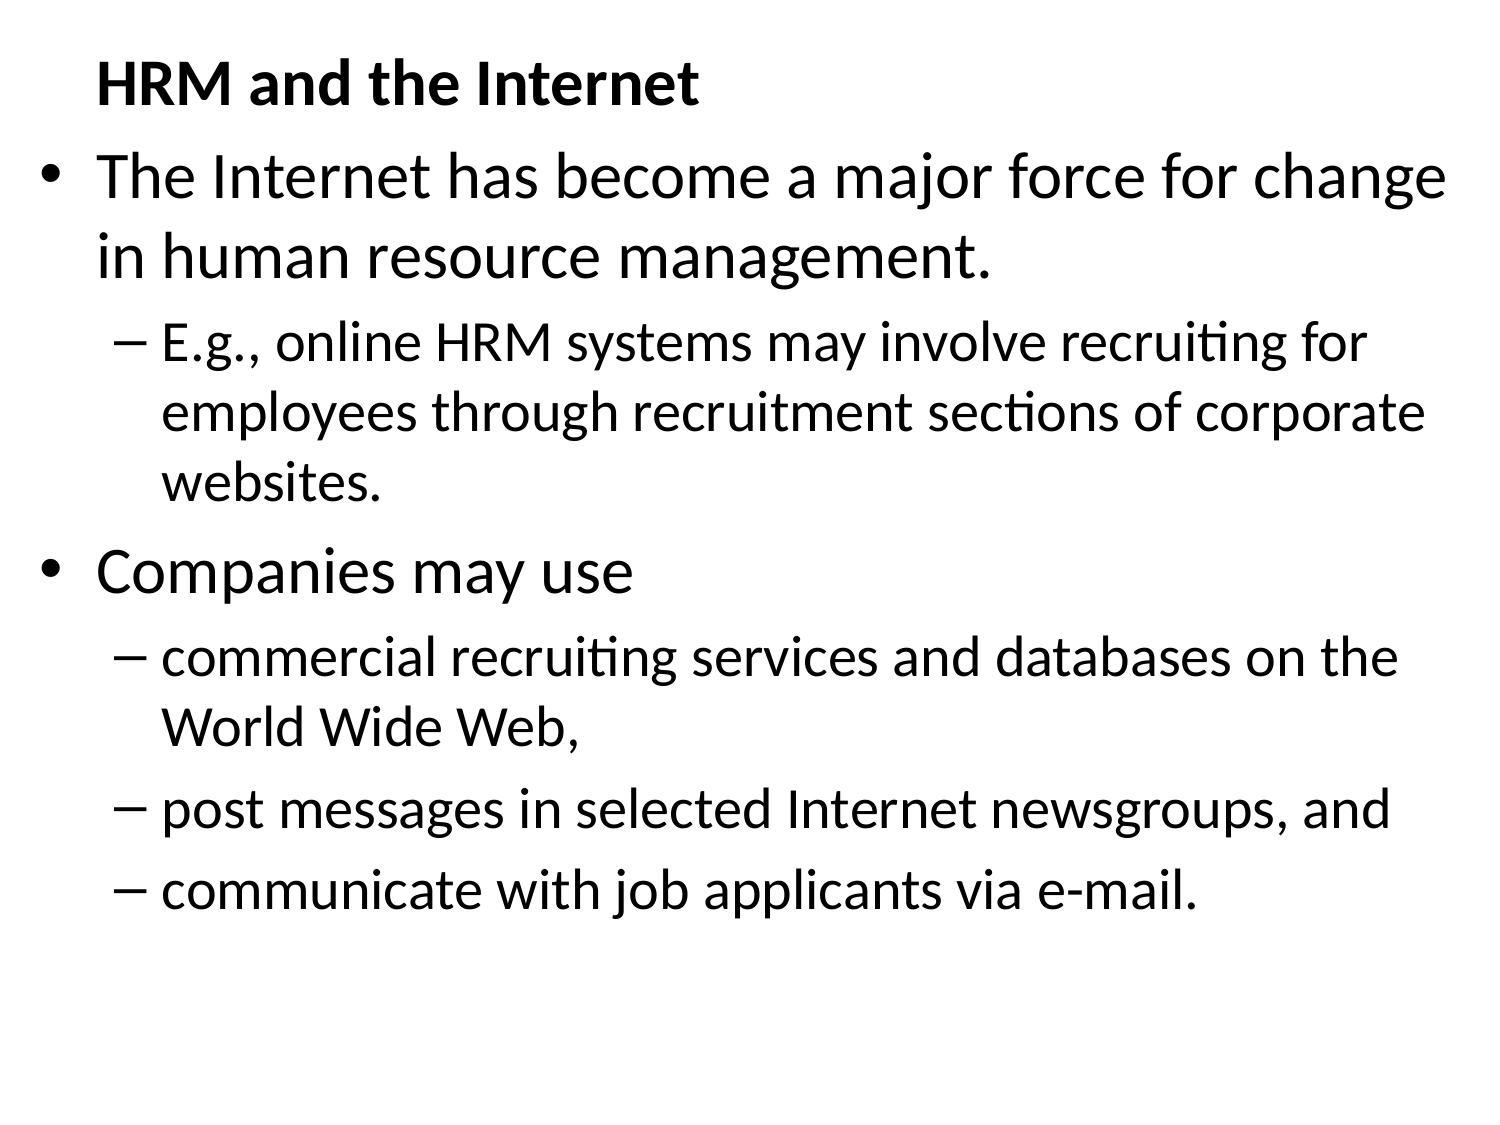

HRM and the Internet
The Internet has become a major force for change in human resource management.
E.g., online HRM systems may involve recruiting for employees through recruitment sections of corporate websites.
Companies may use
commercial recruiting services and databases on the World Wide Web,
post messages in selected Internet newsgroups, and
communicate with job applicants via e-mail.